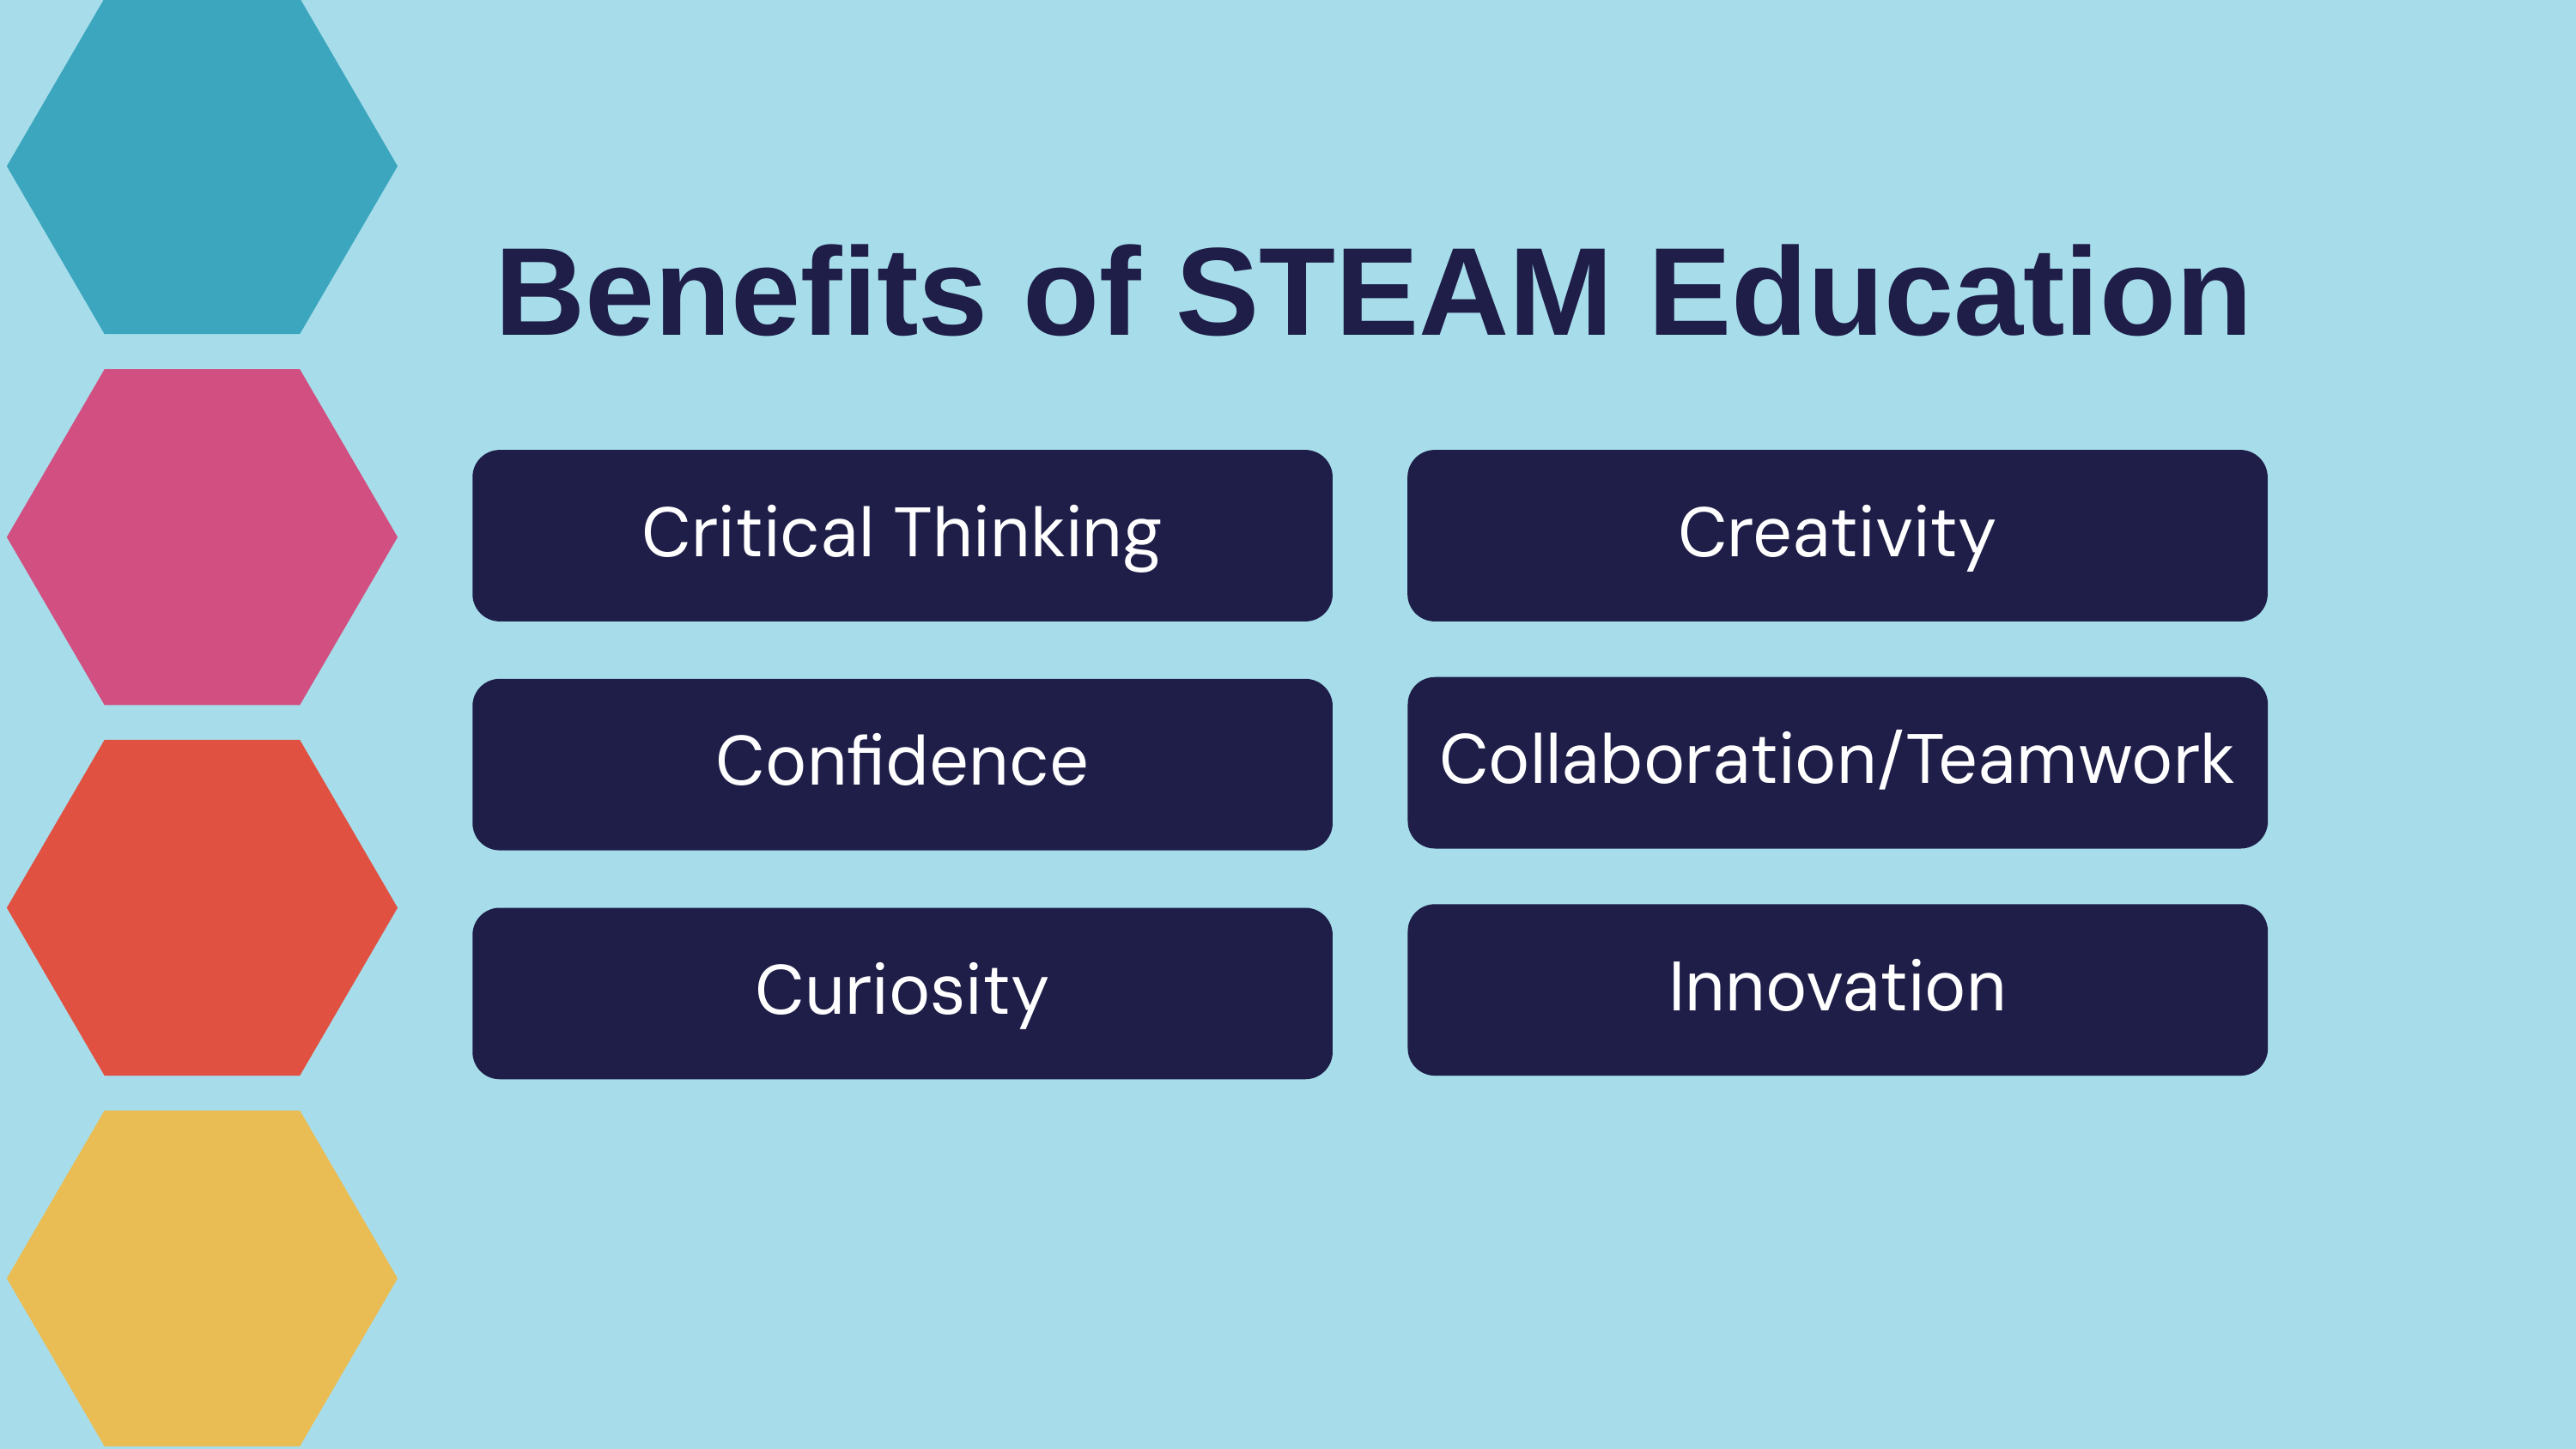

Benefits of STEAM Education

Critical Thinking

Creativity

Collaboration/Teamwork

Confidence

Innovation

Curiosity